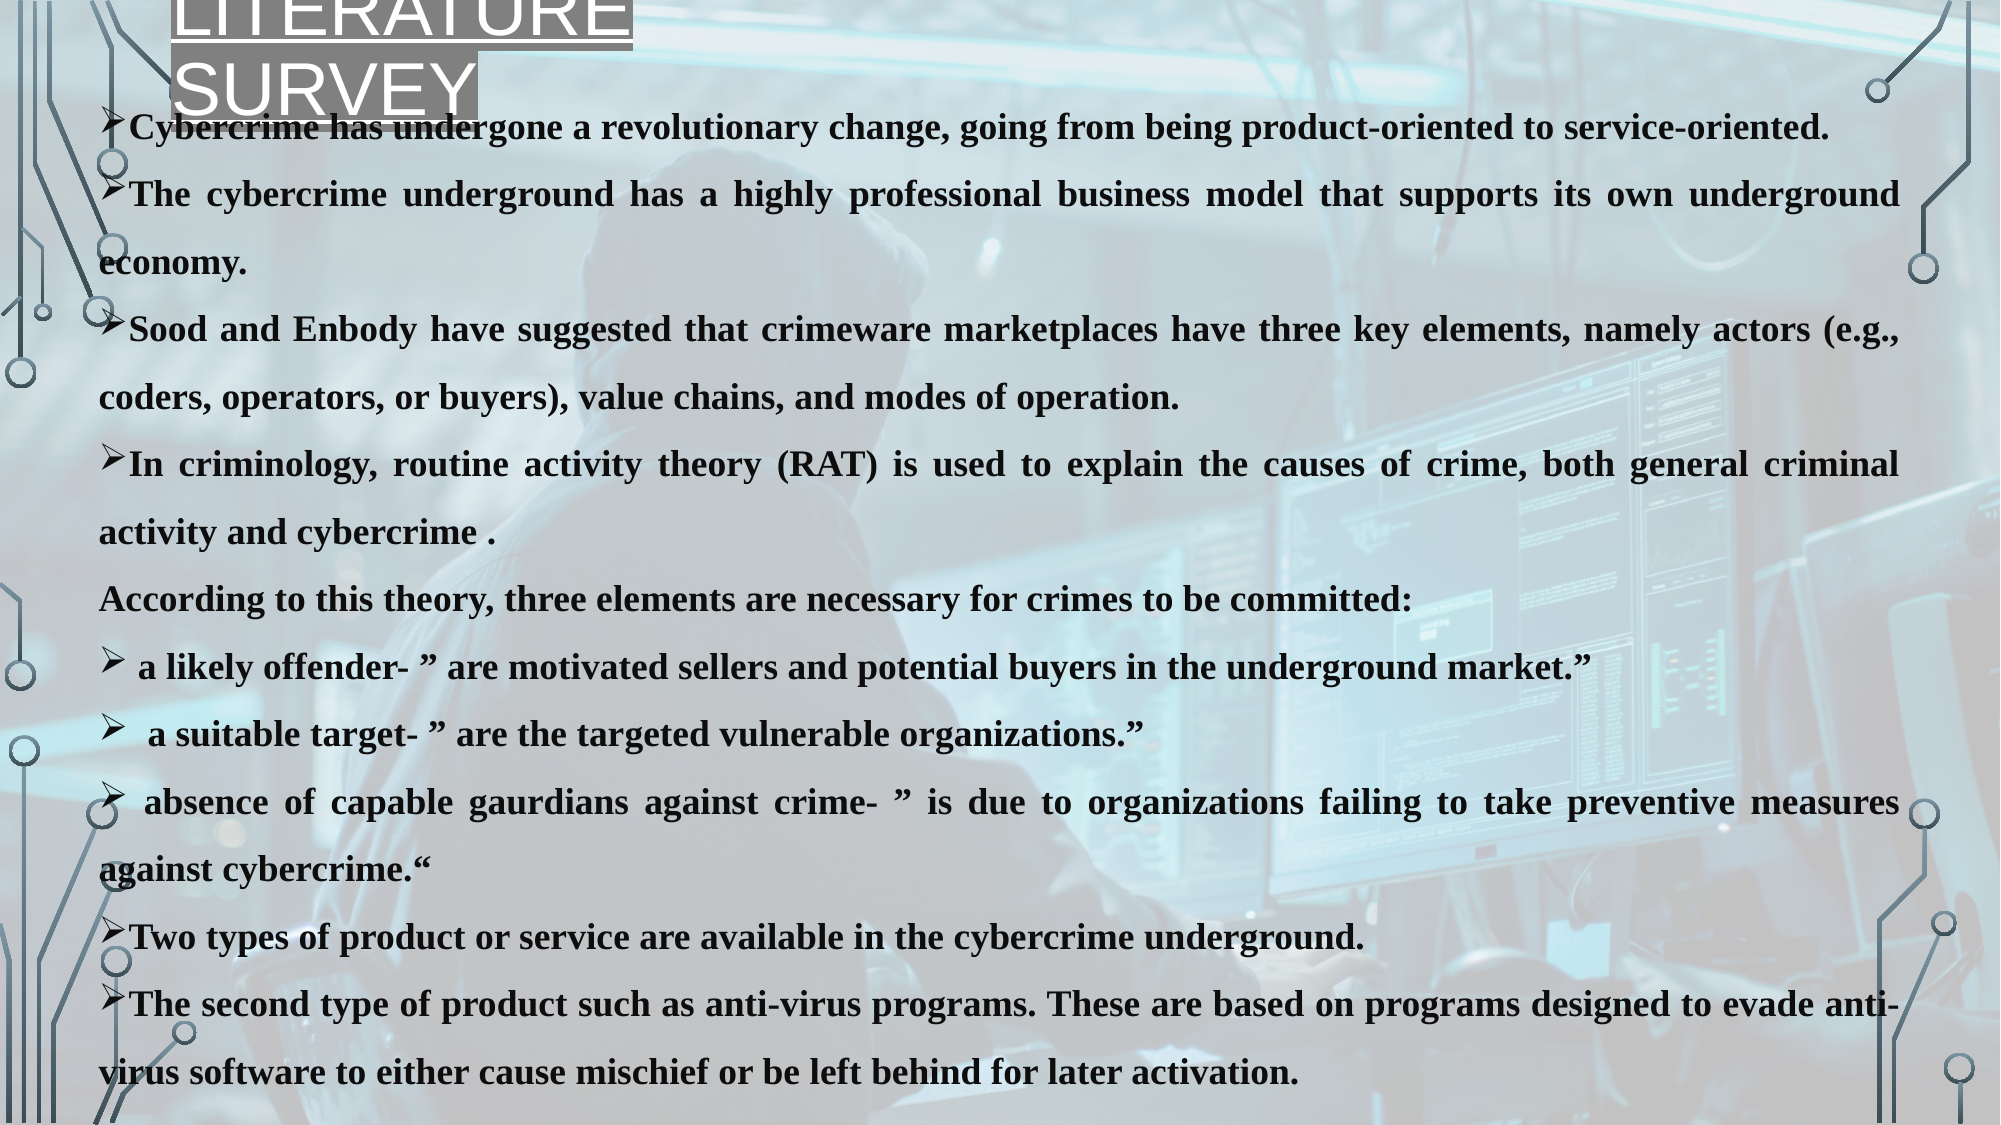

# LITERATURE SURVEY
Cybercrime has undergone a revolutionary change, going from being product-oriented to service-oriented.
The cybercrime underground has a highly professional business model that supports its own underground economy.
Sood and Enbody have suggested that crimeware marketplaces have three key elements, namely actors (e.g., coders, operators, or buyers), value chains, and modes of operation.
In criminology, routine activity theory (RAT) is used to explain the causes of crime, both general criminal activity and cybercrime .
According to this theory, three elements are necessary for crimes to be committed:
 a likely offender- ” are motivated sellers and potential buyers in the underground market.”
  a suitable target- ” are the targeted vulnerable organizations.”
 absence of capable gaurdians against crime- ” is due to organizations failing to take preventive measures against cybercrime.“
Two types of product or service are available in the cybercrime underground.
The second type of product such as anti-virus programs. These are based on programs designed to evade anti-virus software to either cause mischief or be left behind for later activation.